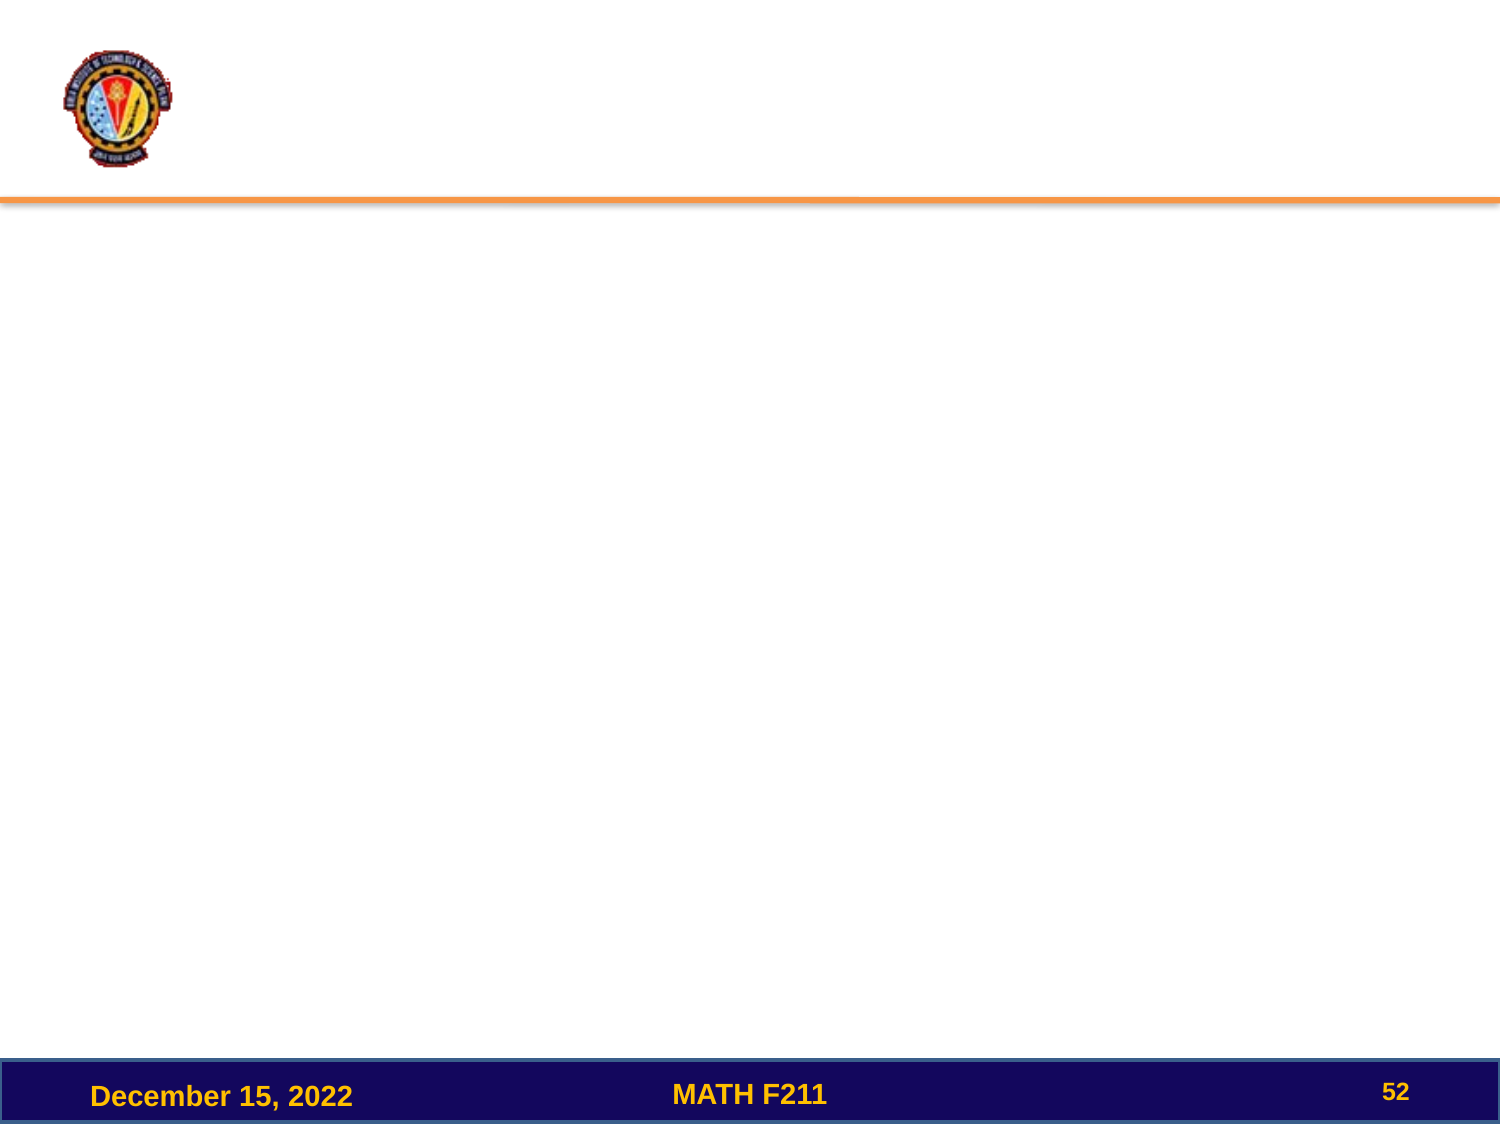

#

52
MATH F211
December 15, 2022